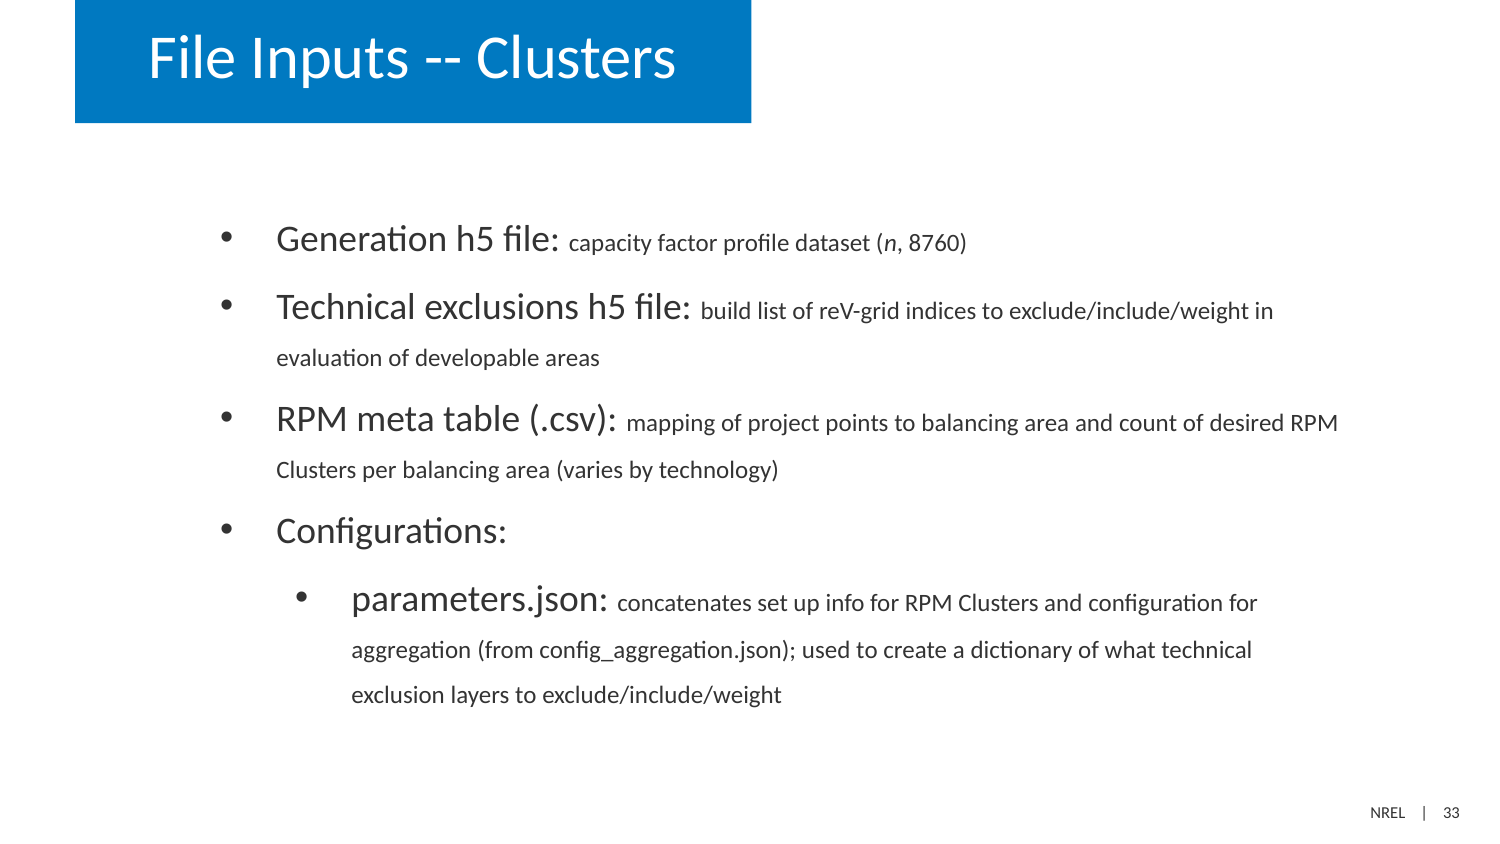

# File Inputs -- Clusters
Generation h5 file: capacity factor profile dataset (n, 8760)
Technical exclusions h5 file: build list of reV-grid indices to exclude/include/weight in evaluation of developable areas
RPM meta table (.csv): mapping of project points to balancing area and count of desired RPM Clusters per balancing area (varies by technology)
Configurations:
parameters.json: concatenates set up info for RPM Clusters and configuration for aggregation (from config_aggregation.json); used to create a dictionary of what technical exclusion layers to exclude/include/weight